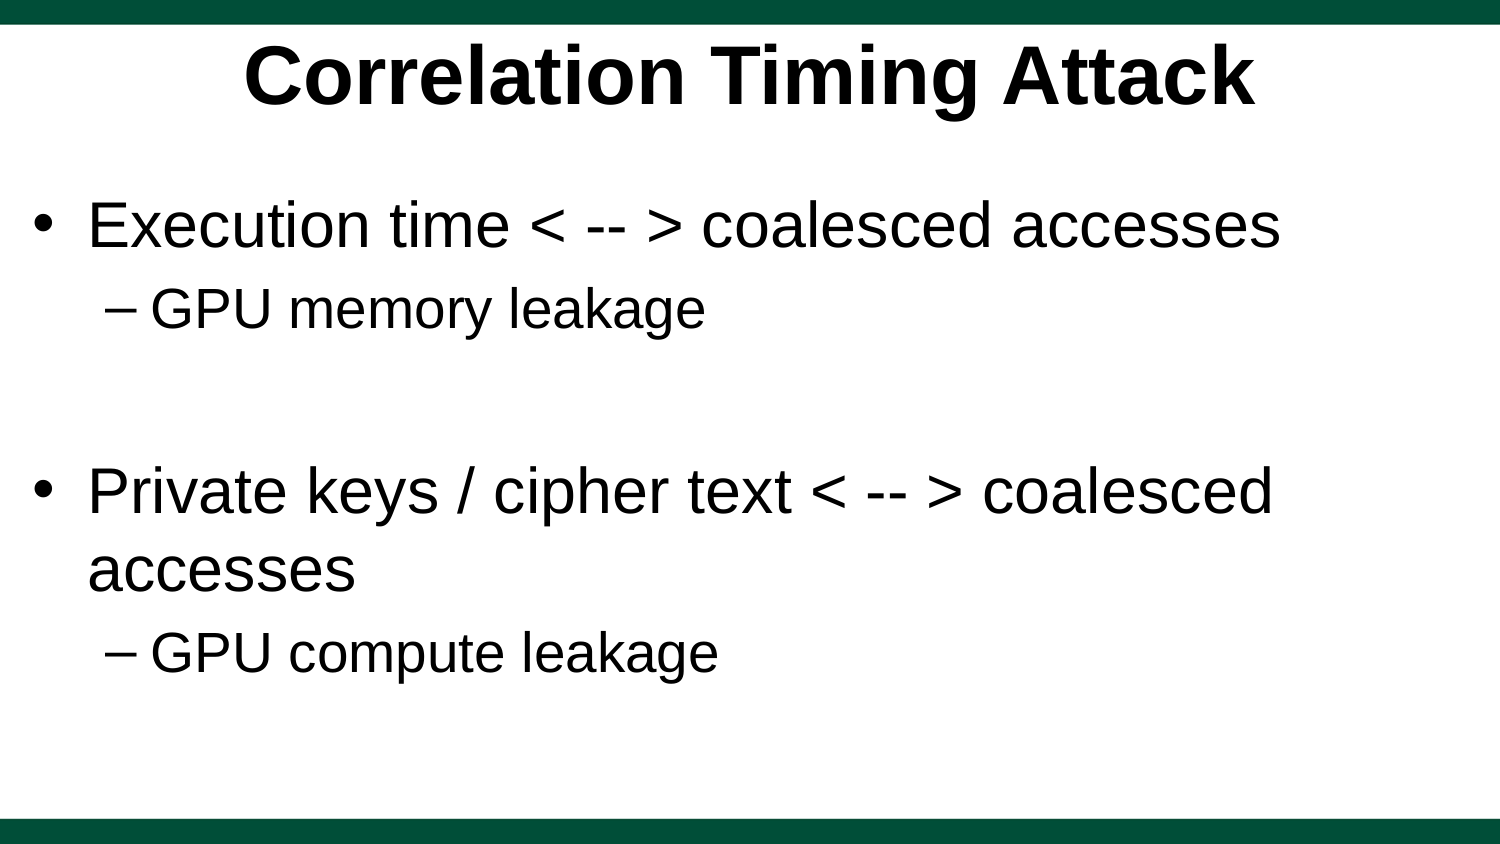

# Correlation Timing Attack

Execution time < -- > coalesced accesses
GPU memory leakage

Private keys / cipher text < -- > coalesced accesses
GPU compute leakage